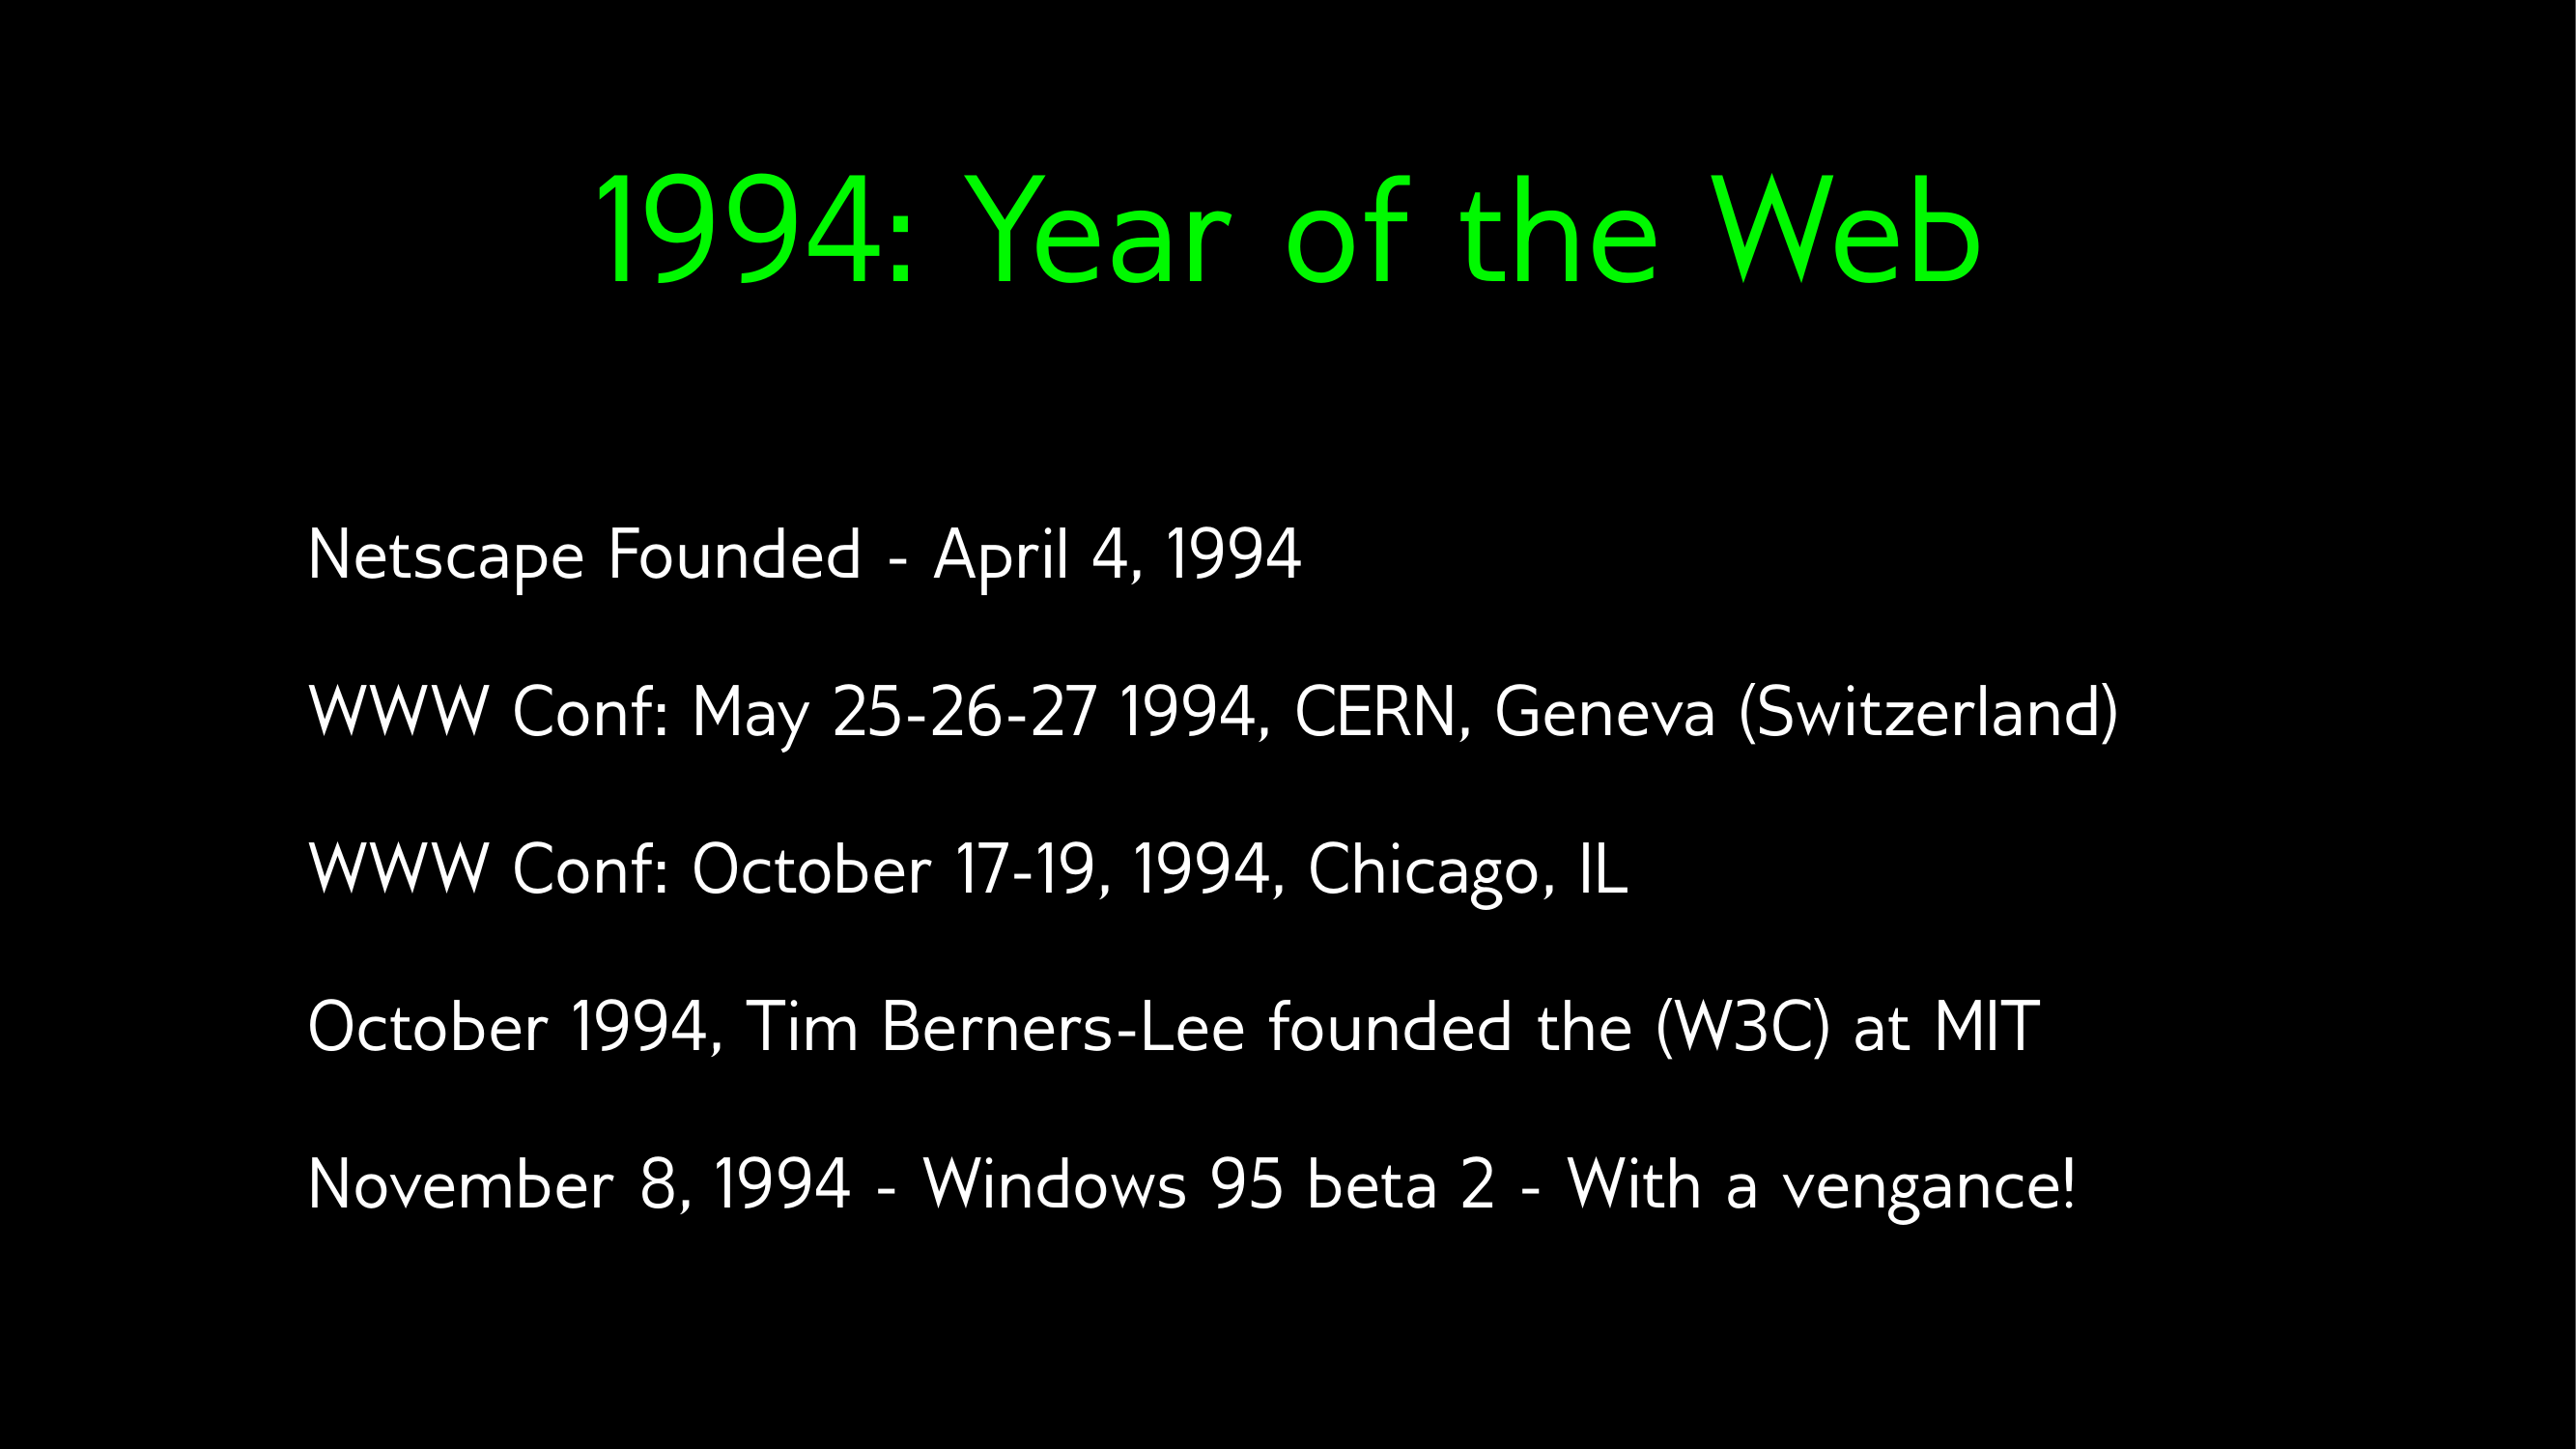

# 1994: Year of the Web
Netscape Founded - April 4, 1994
WWW Conf: May 25-26-27 1994, CERN, Geneva (Switzerland)
WWW Conf: October 17-19, 1994, Chicago, IL
October 1994, Tim Berners-Lee founded the (W3C) at MIT
November 8, 1994 - Windows 95 beta 2 - With a vengance!